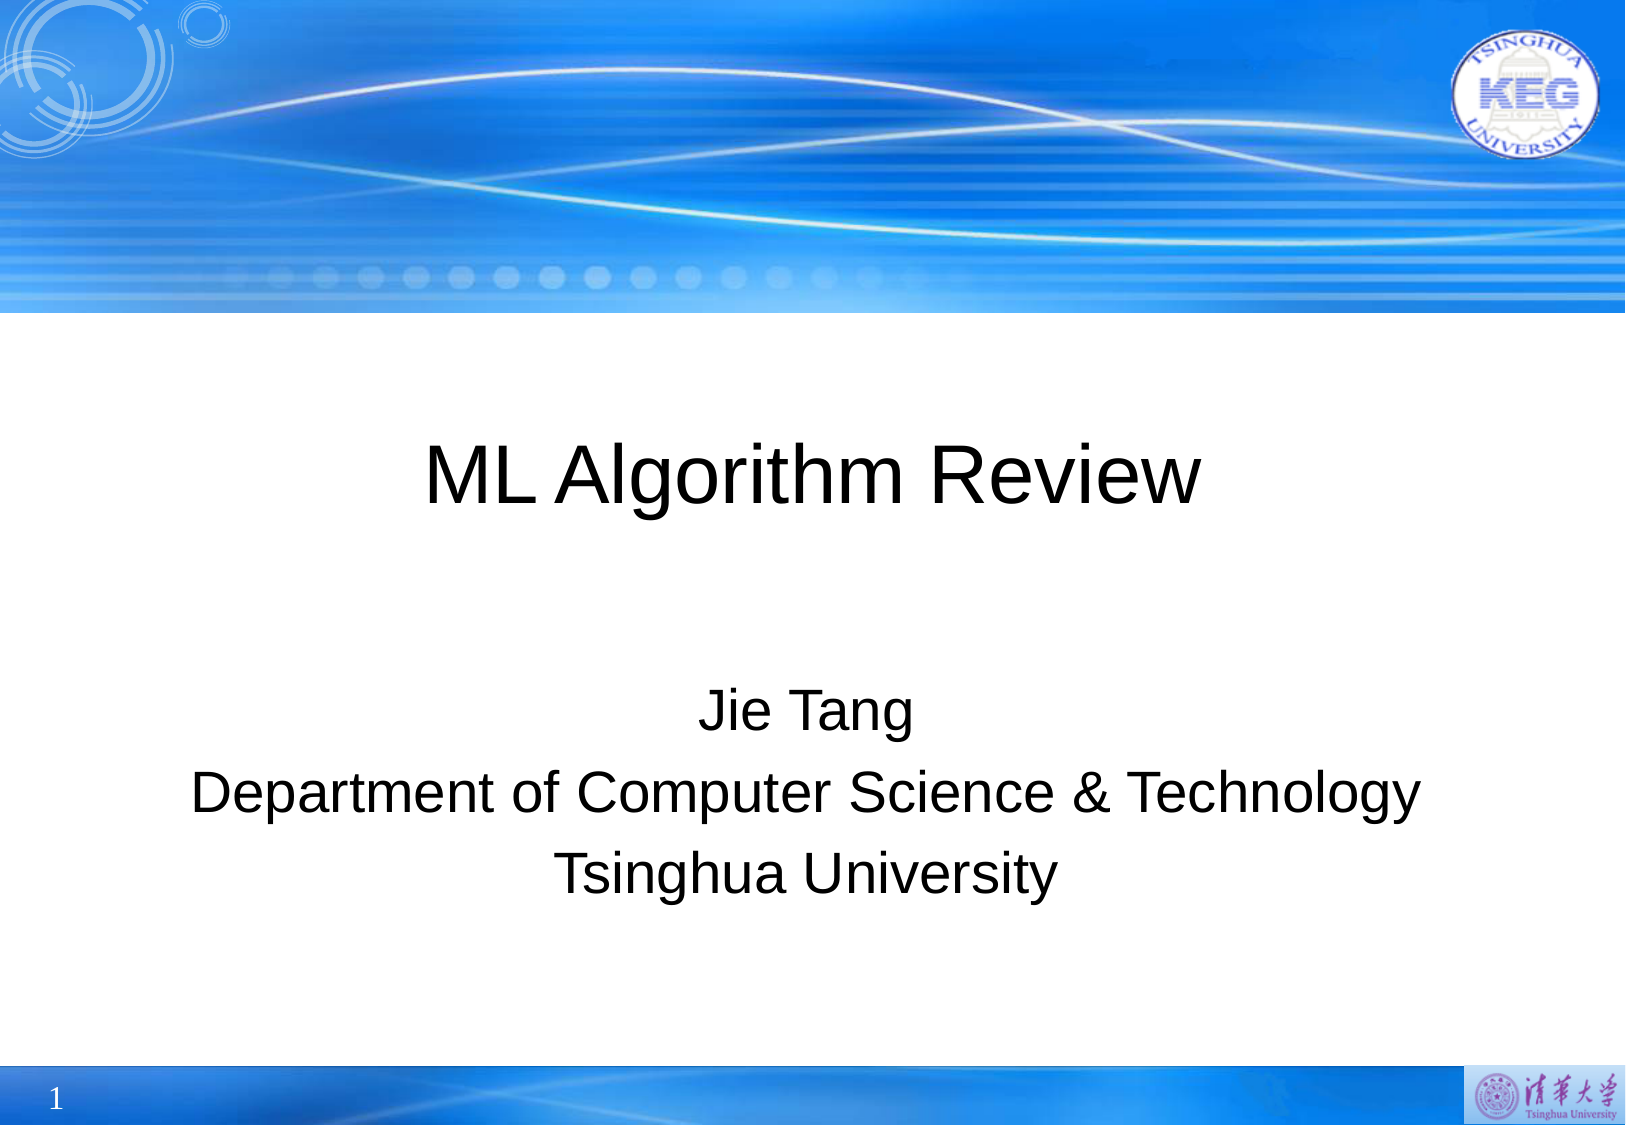

# ML Algorithm Review
Jie Tang
Department of Computer Science & Technology
Tsinghua University